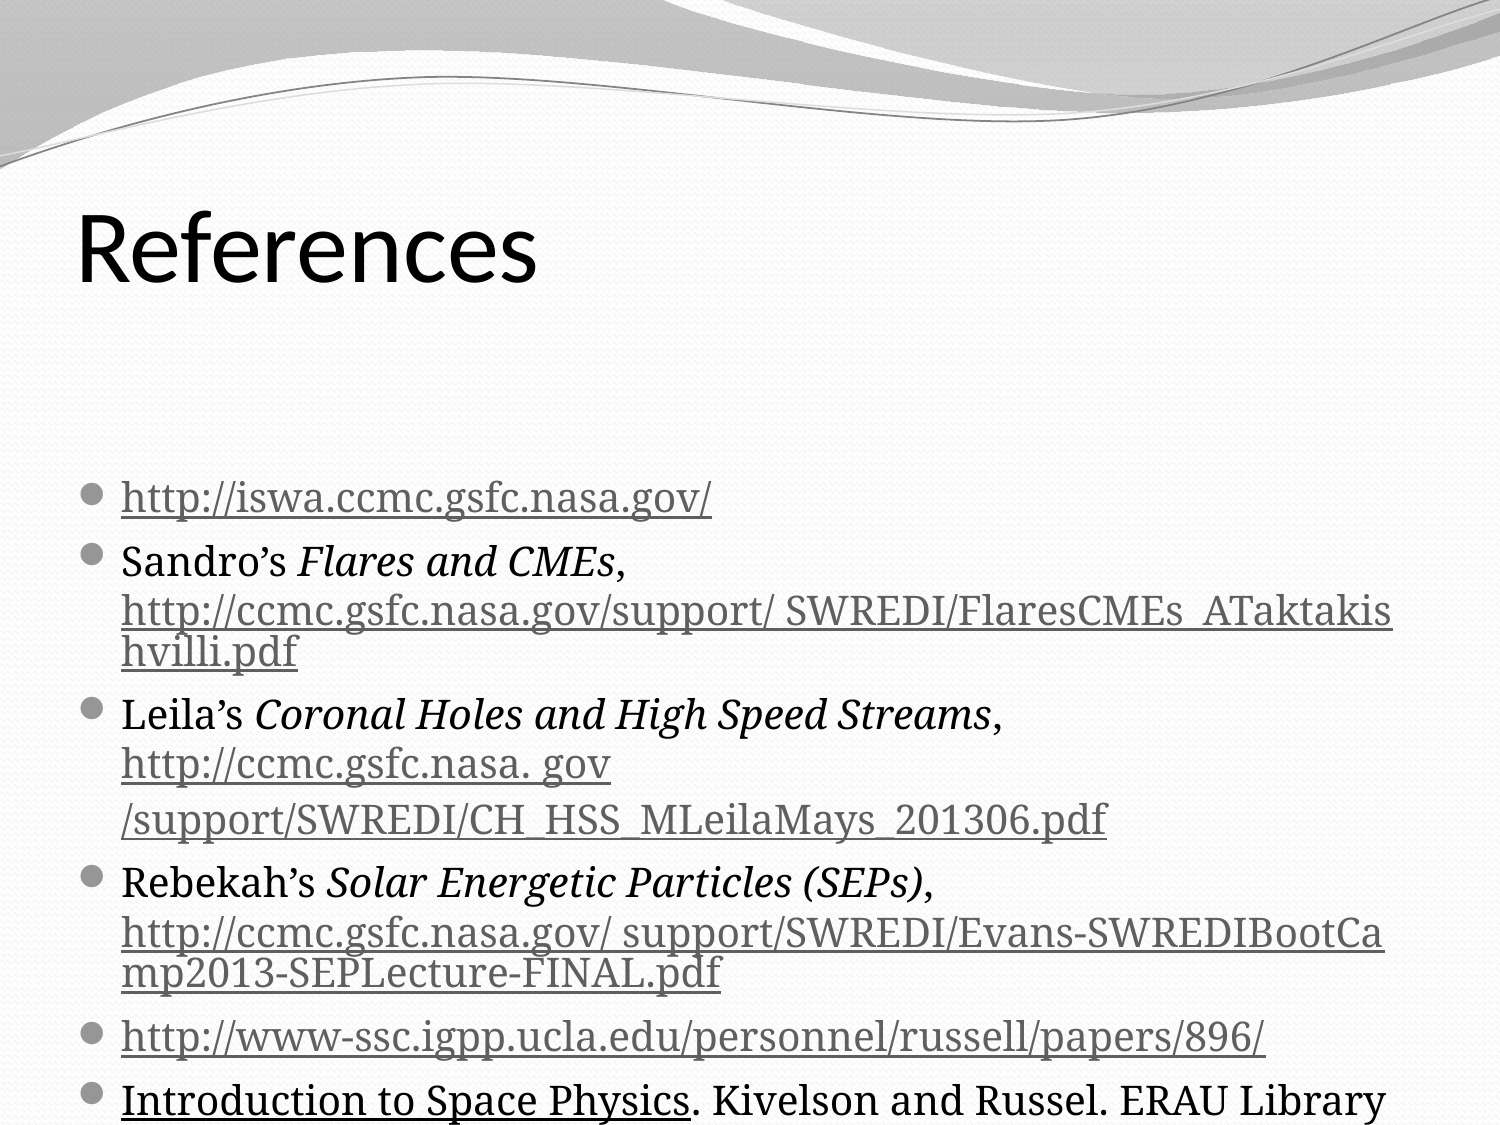

# References

http://iswa.ccmc.gsfc.nasa.gov/
Sandro’s Flares and CMEs, http://ccmc.gsfc.nasa.gov/support/ SWREDI/FlaresCMEs_ATaktakishvilli.pdf
Leila’s Coronal Holes and High Speed Streams, http://ccmc.gsfc.nasa. gov/support/SWREDI/CH_HSS_MLeilaMays_201306.pdf
Rebekah’s Solar Energetic Particles (SEPs), http://ccmc.gsfc.nasa.gov/ support/SWREDI/Evans-SWREDIBootCamp2013-SEPLecture-FINAL.pdf
http://www-ssc.igpp.ucla.edu/personnel/russell/papers/896/
Introduction to Space Physics. Kivelson and Russel. ERAU Library